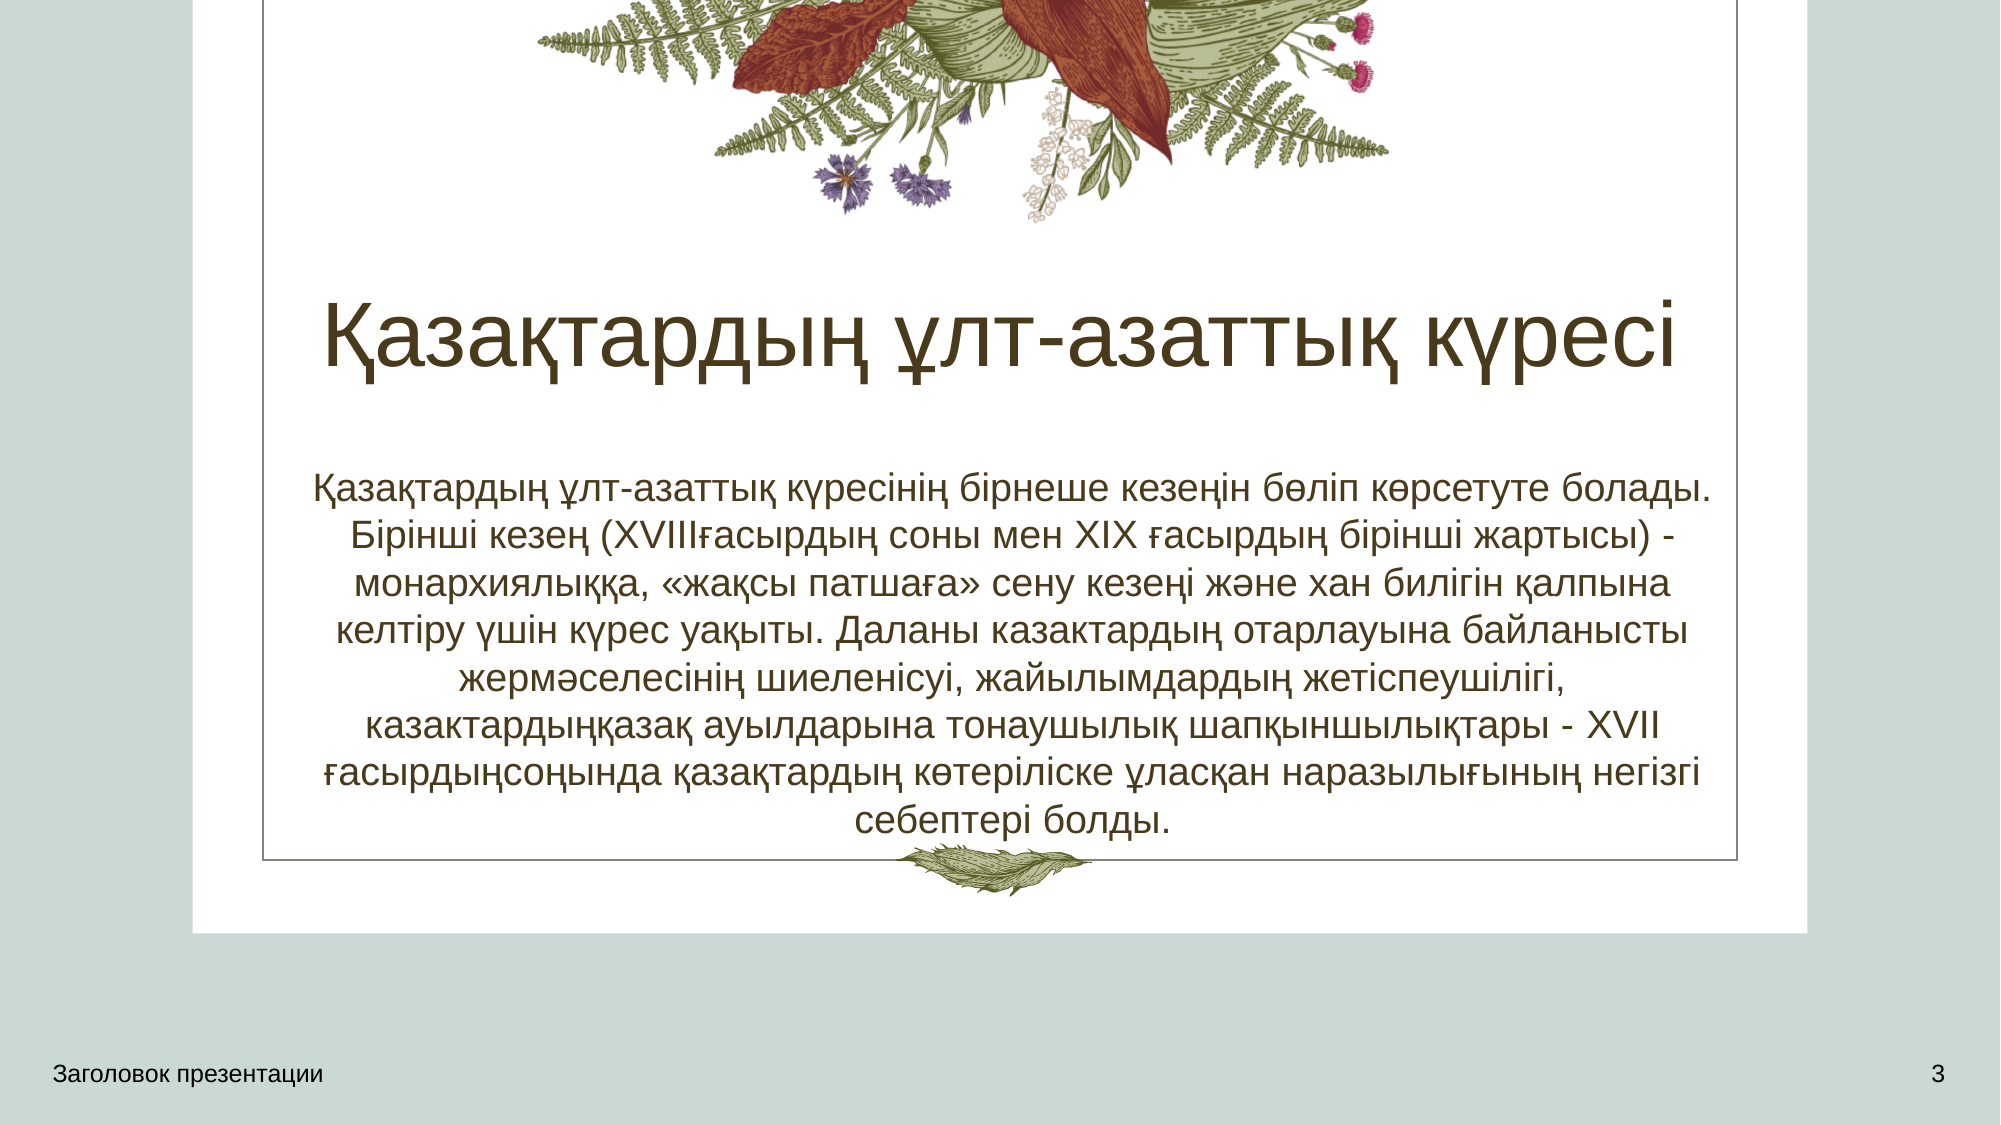

# Қазақтардың ұлт-азаттық күресі
Қазақтардың ұлт-азаттық күресінің бірнеше кезеңін бөліп көрсетуте болады. Бірінші кезең (XVIIIғасырдың соны мен XIX ғасырдың бірінші жартысы) - монархиялыққа, «жақсы патшаға» сену кезеңі және хан билігін қалпына келтіру үшін күрес уақыты. Даланы казактардың отарлауына байланысты жермәселесінің шиеленісуі, жайылымдардың жетіспеушілігі, казактардыңқазақ ауылдарына тонаушылық шапқыншылықтары - XVII ғасырдыңсоңында қазақтардың көтеріліске ұласқан наразылығының негізгі себептері болды.
Заголовок презентации
3